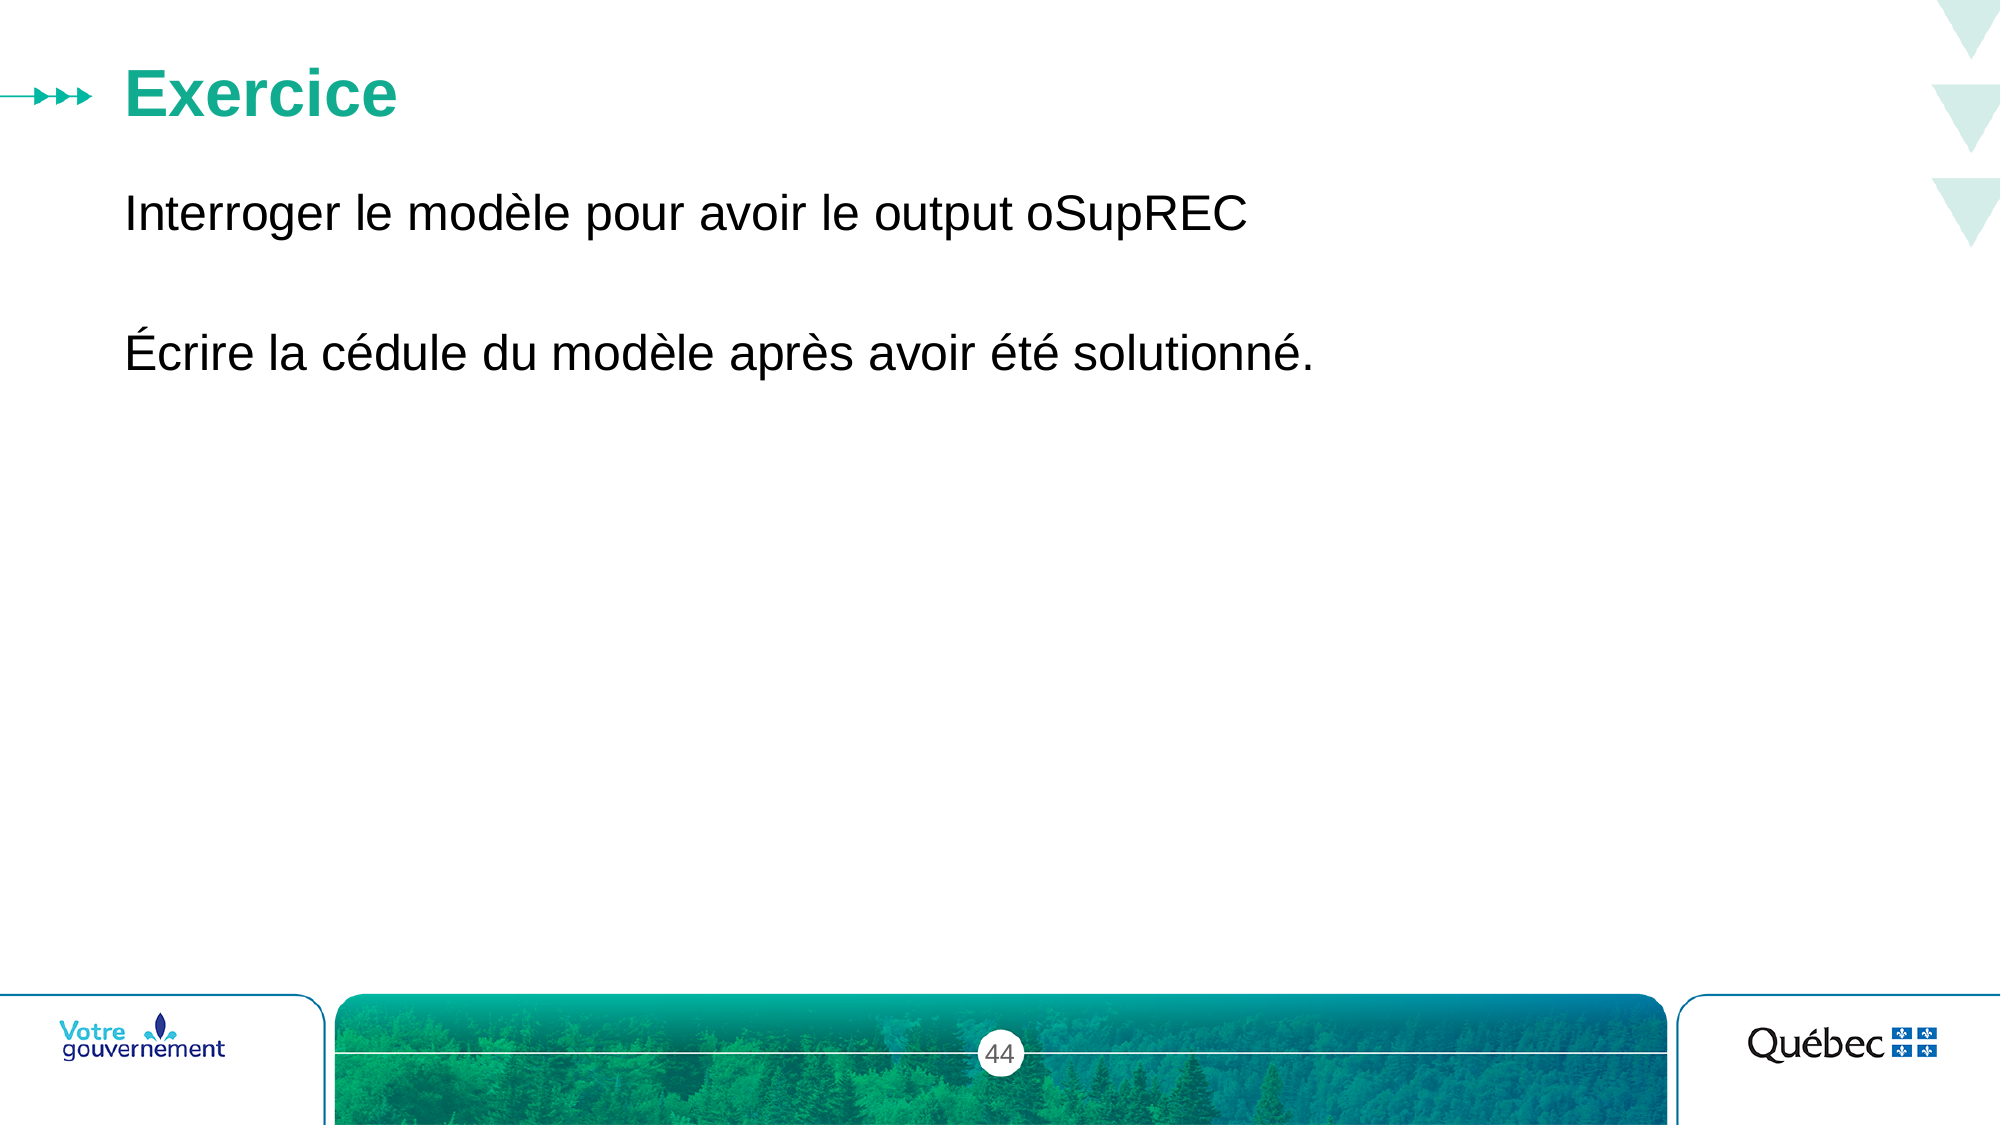

# Exercice
Interroger le modèle pour avoir le output oSupREC

Écrire la cédule du modèle après avoir été solutionné.
44